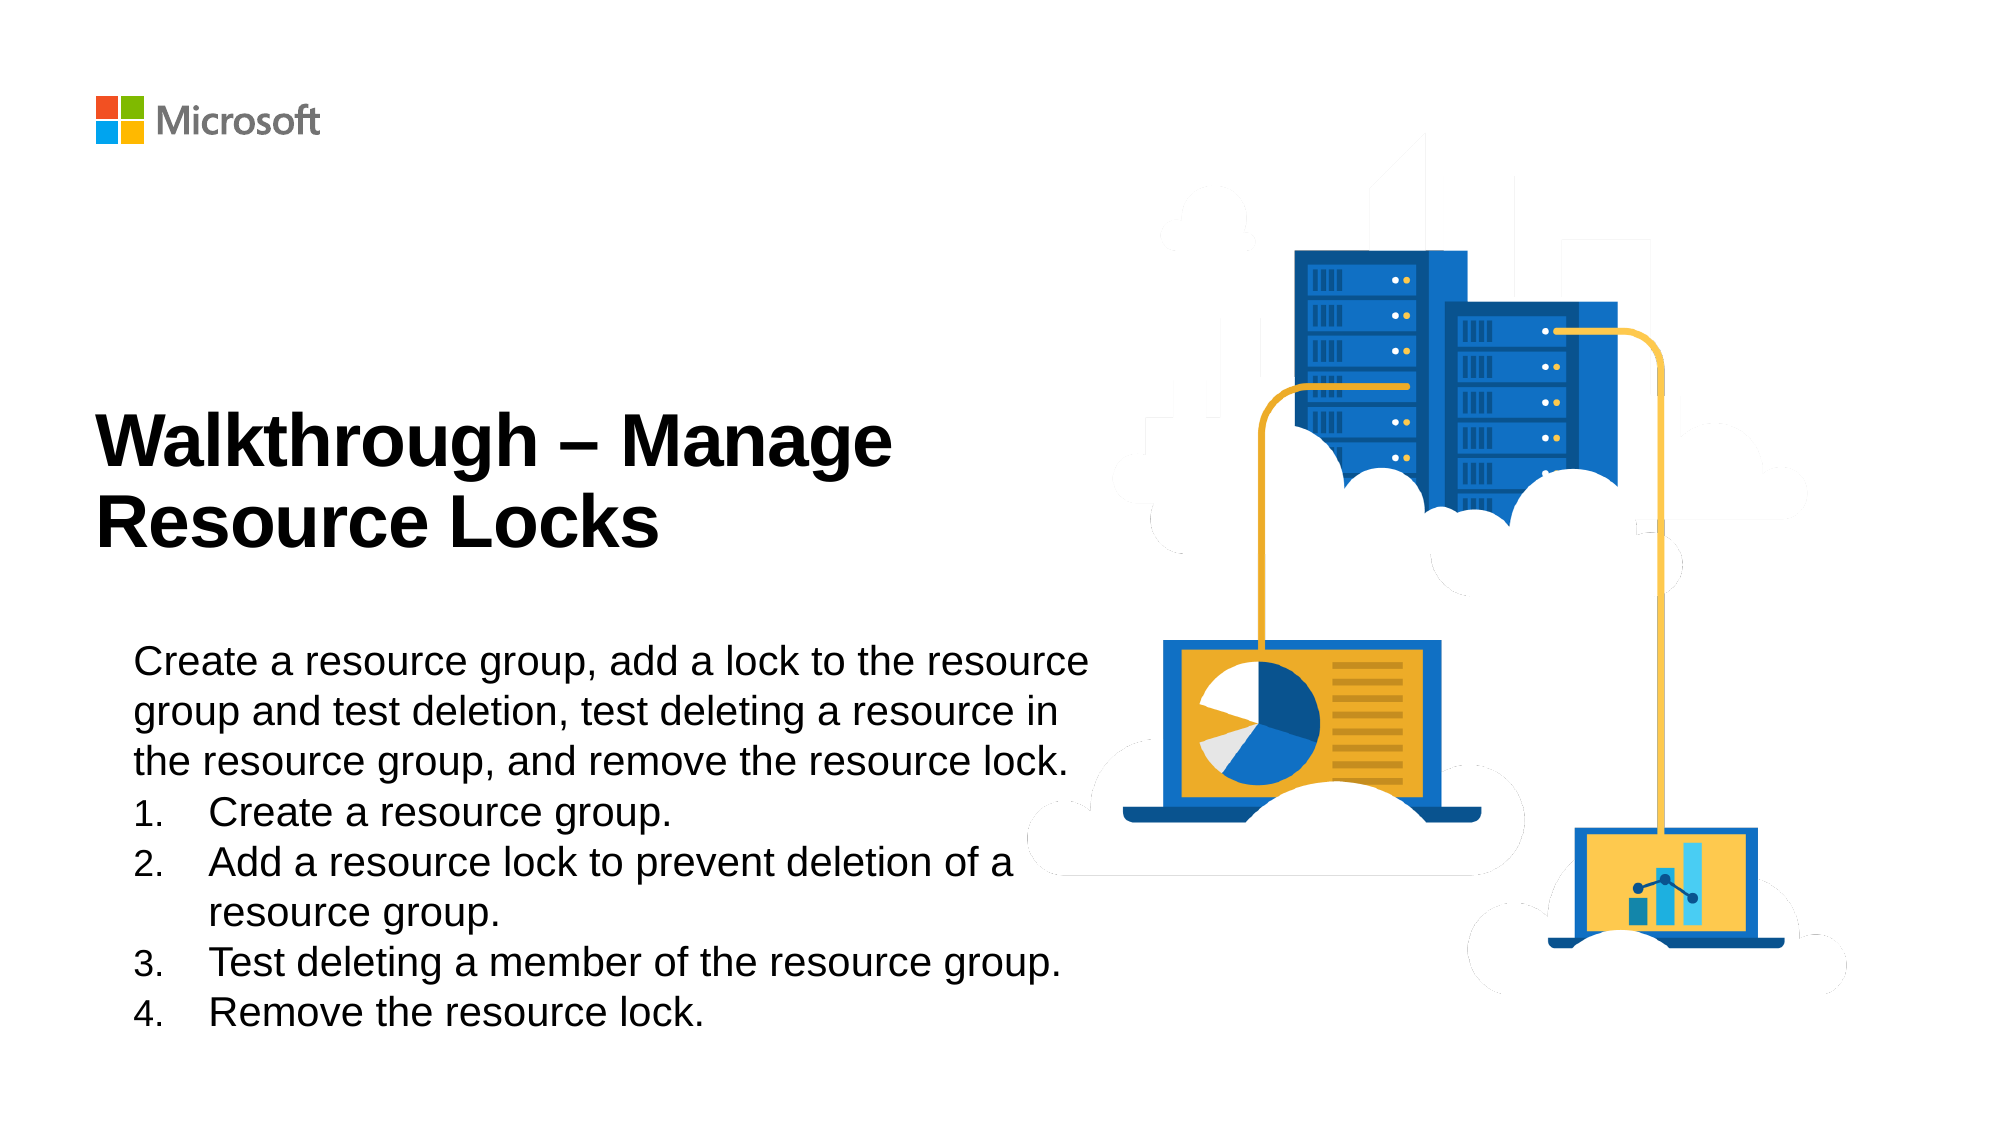

# Walkthrough – Manage Resource Locks
Create a resource group, add a lock to the resource group and test deletion, test deleting a resource in the resource group, and remove the resource lock.
Create a resource group.
Add a resource lock to prevent deletion of a resource group.
Test deleting a member of the resource group.
Remove the resource lock.